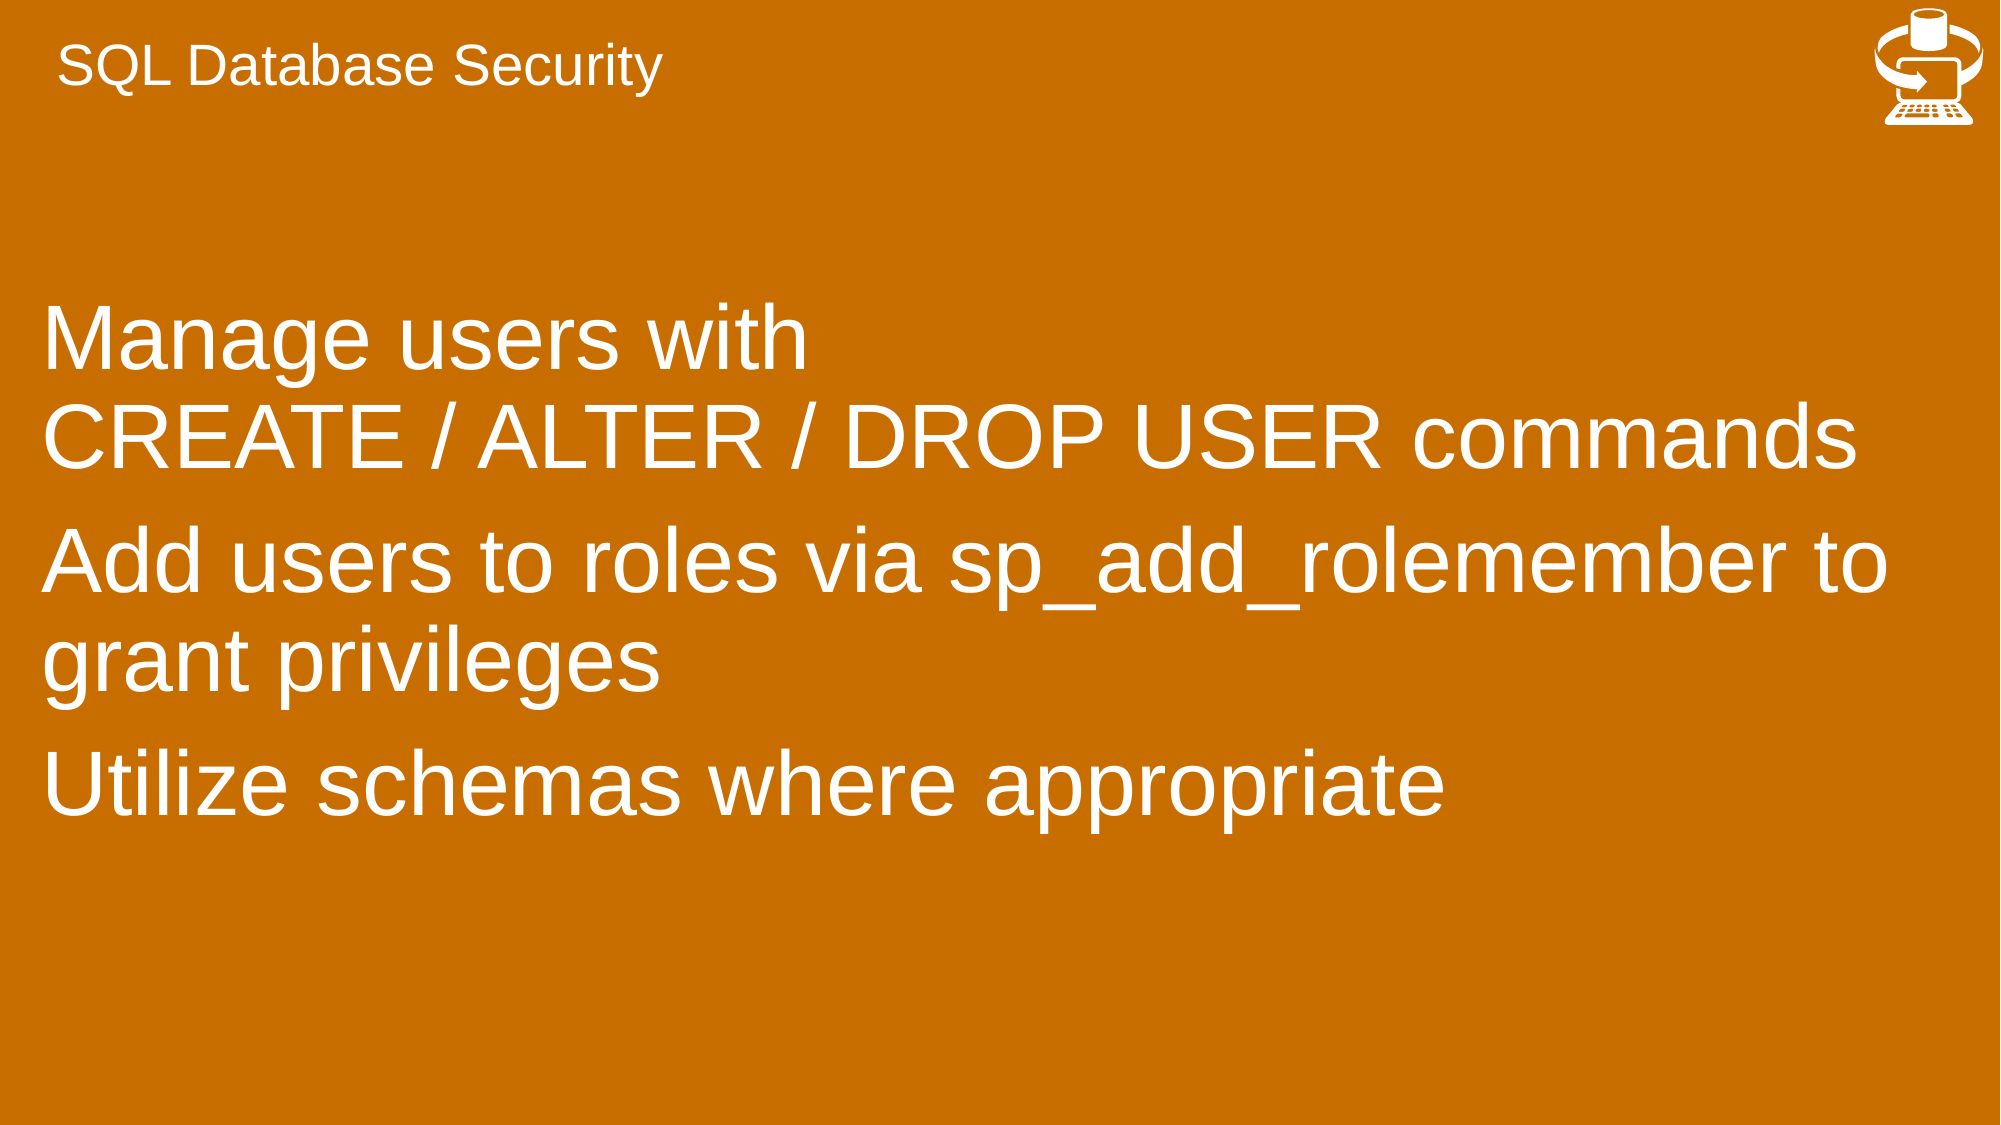

Manage users with
CREATE / ALTER / DROP USER commands
Add users to roles via sp_add_rolemember to grant privileges
Utilize schemas where appropriate
SQL Database Security